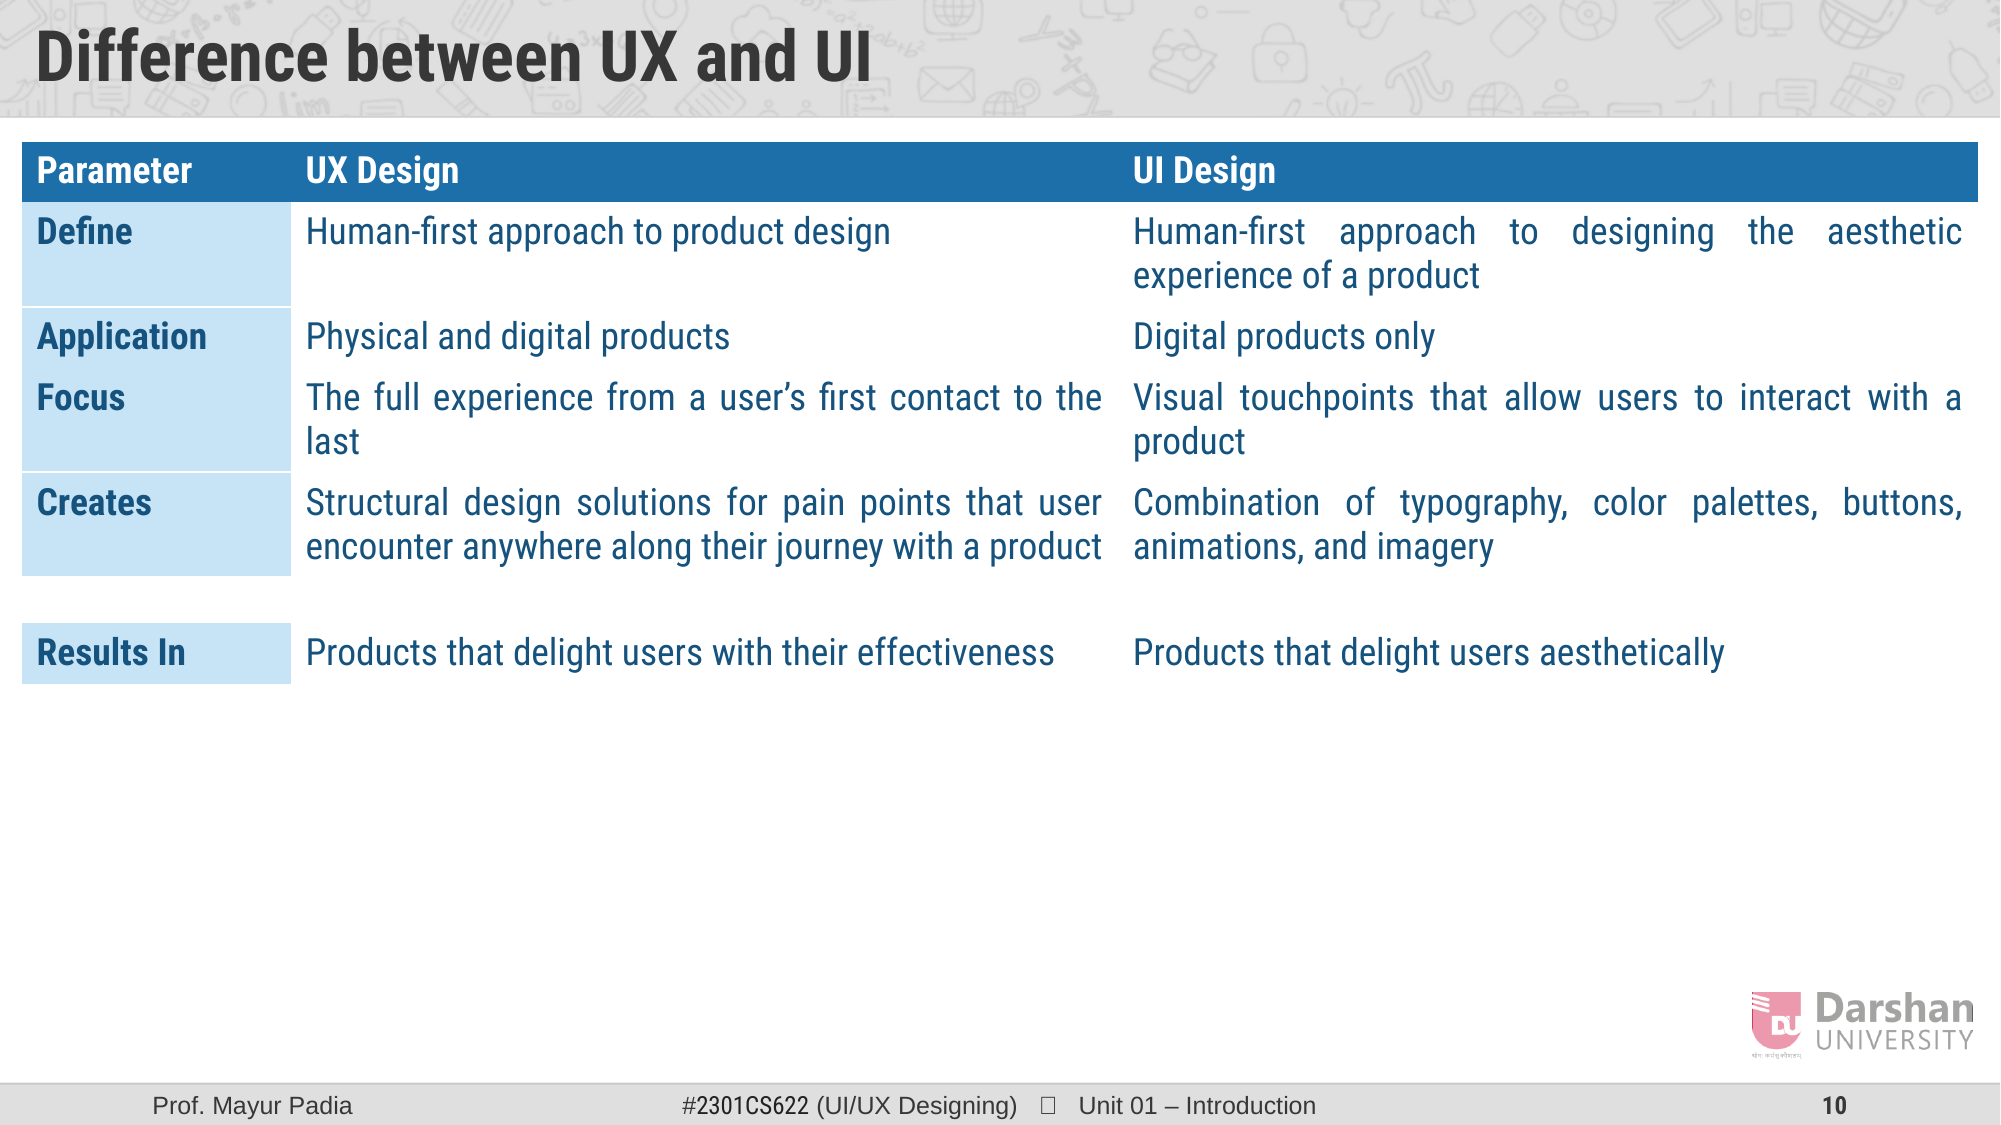

# Difference between UX and UI

| Parameter | UX Design | UI Design |
| --- | --- | --- |
| Define | Human-first approach to product design | Human-first approach to designing the aesthetic experience of a product |
| Application | Physical and digital products | Digital products only |
| --- | --- | --- |
| Focus | The full experience from a user’s first contact to the last | Visual touchpoints that allow users to interact with a product |
| --- | --- | --- |
| Creates | Structural design solutions for pain points that user encounter anywhere along their journey with a product | Combination of typography, color palettes, buttons, animations, and imagery |
| --- | --- | --- |
| Results In | Products that delight users with their effectiveness | Products that delight users aesthetically |
| --- | --- | --- |